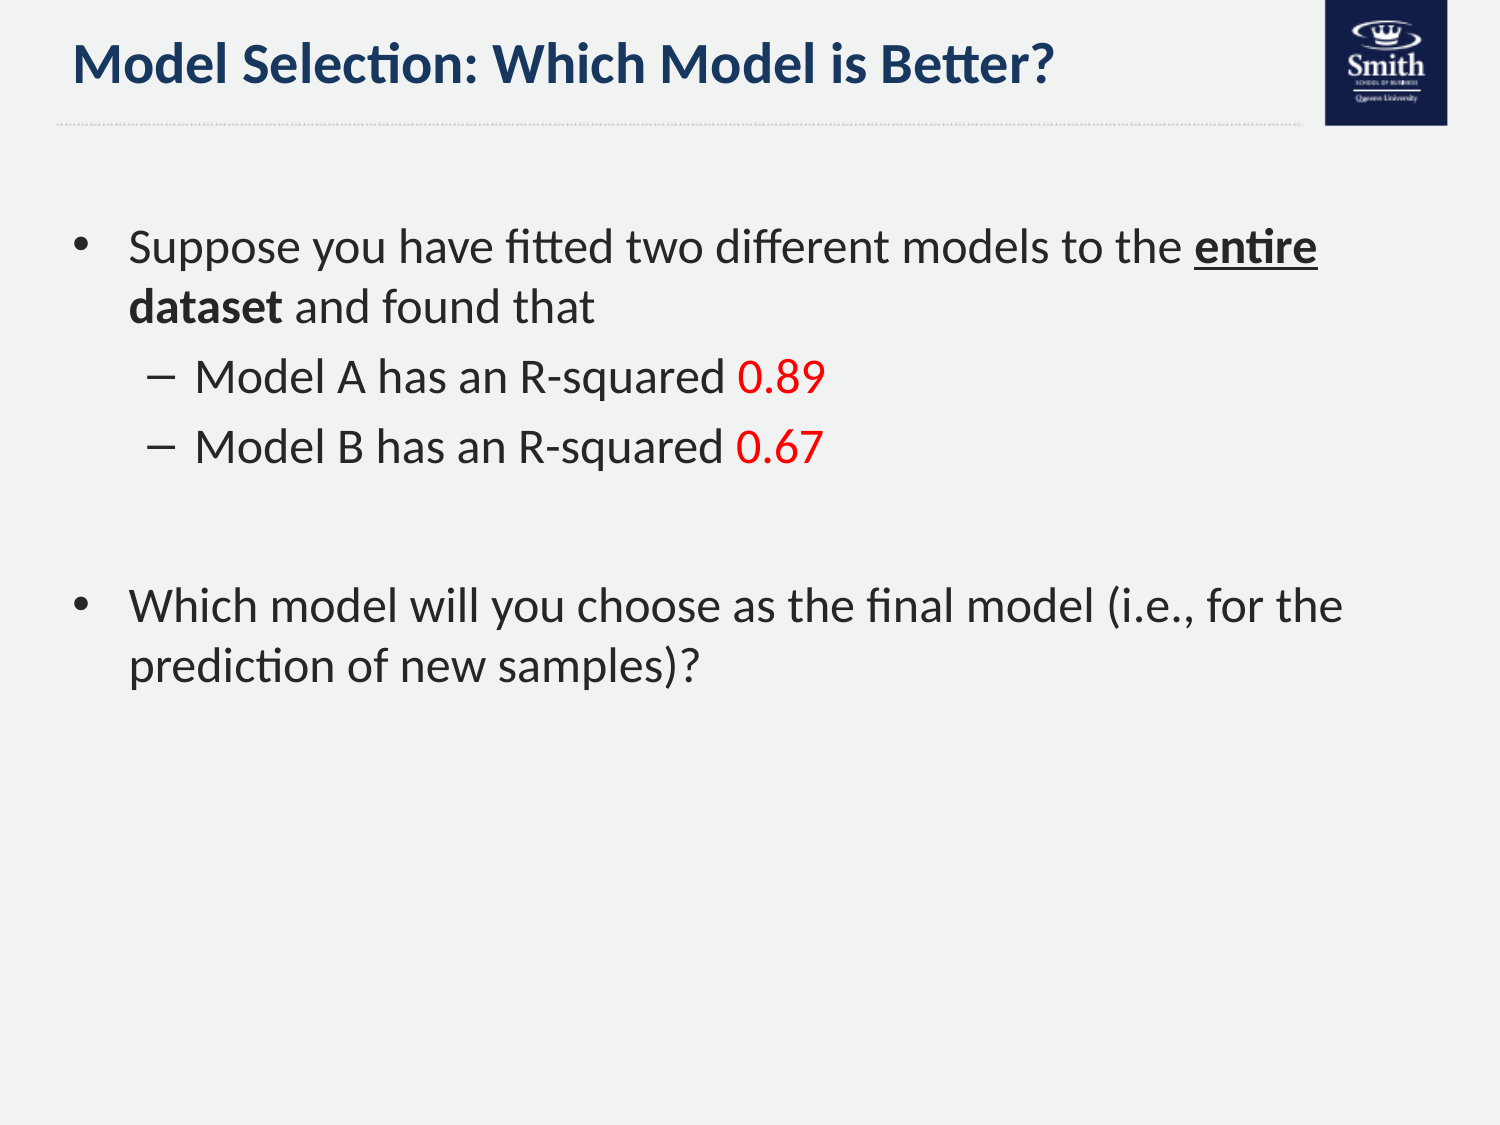

# Model Selection: Which Model is Better?
Suppose you have fitted two different models to the entire dataset and found that
Model A has an R-squared 0.89
Model B has an R-squared 0.67

Which model will you choose as the final model (i.e., for the prediction of new samples)?